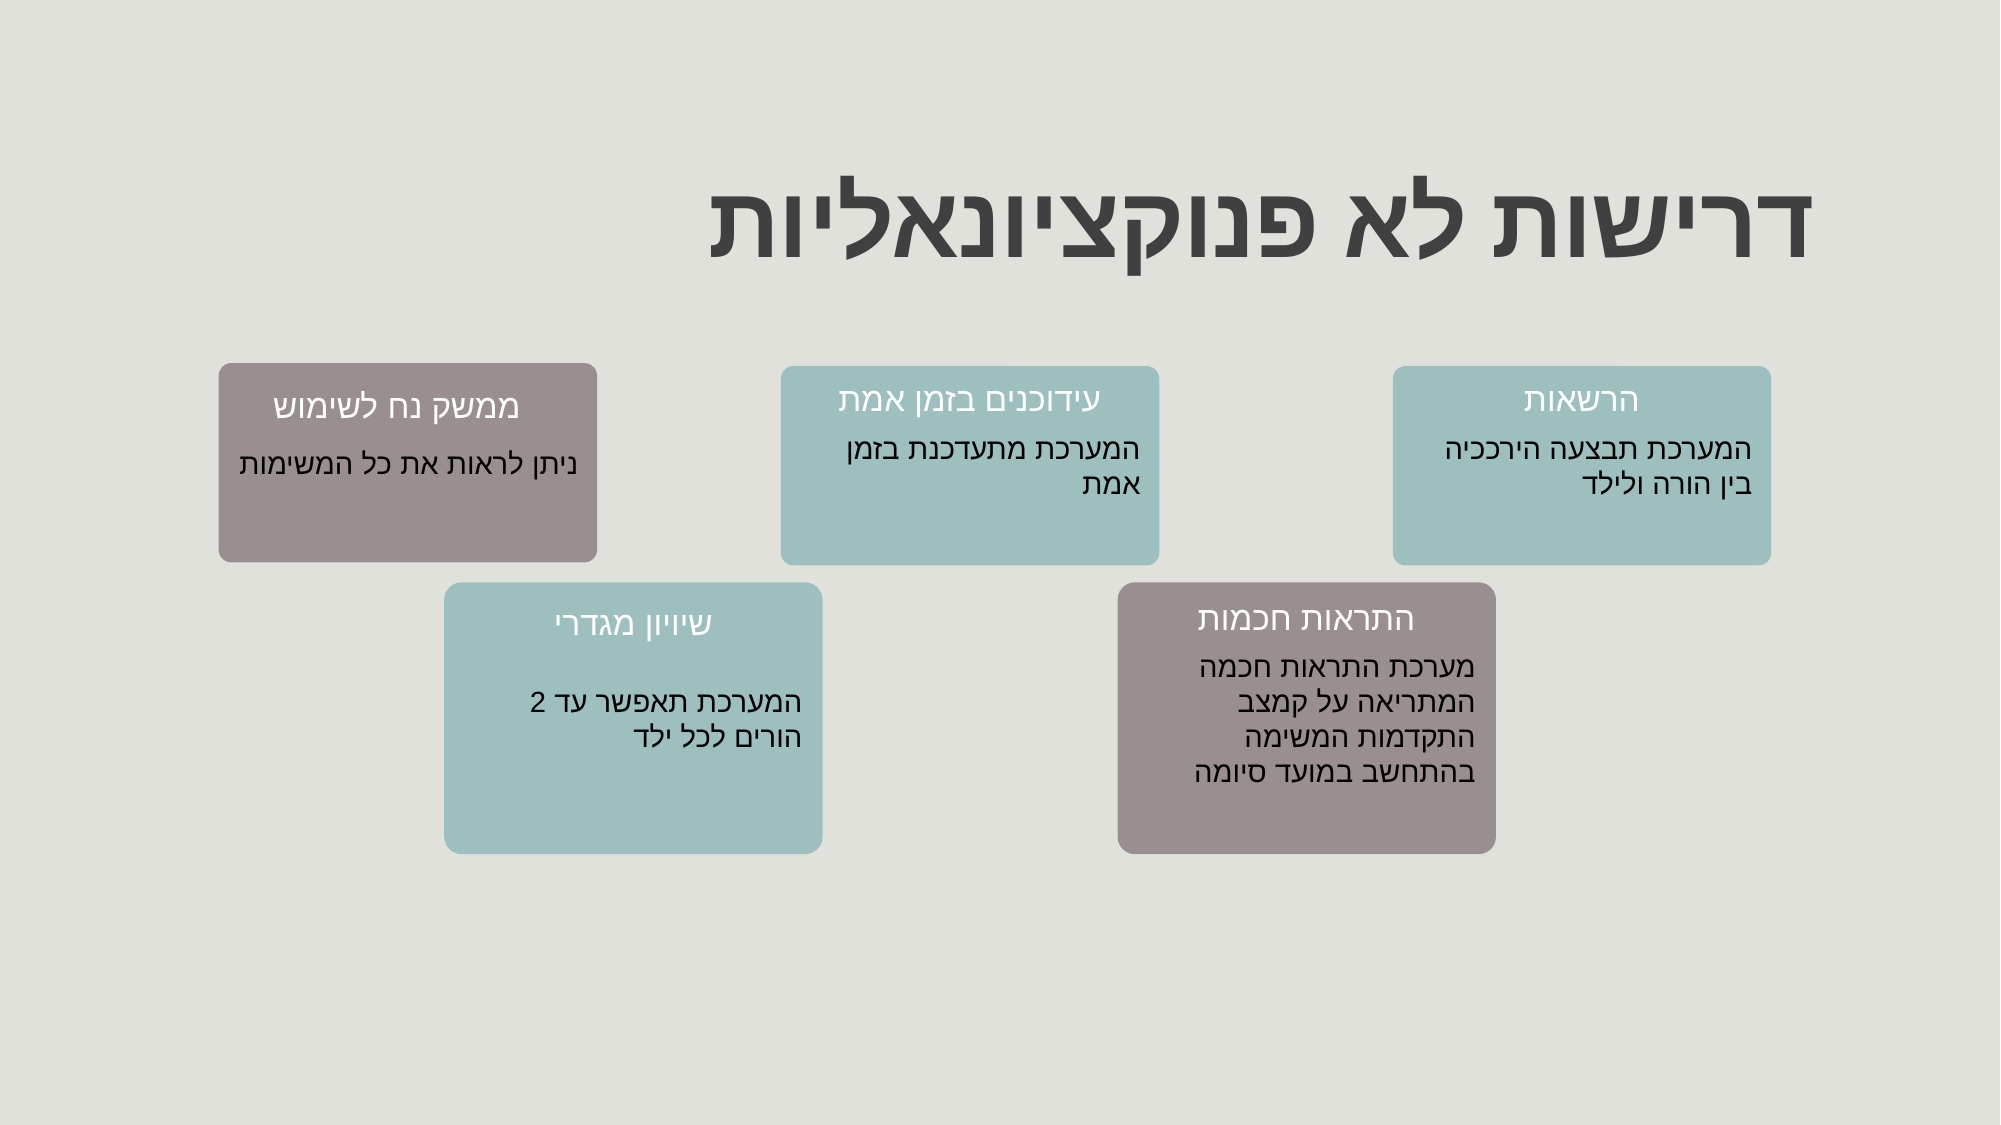

# דרישות לא פנוקציונאליות

ניתן לראות את כל המשימות
המערכת מתעדכנת בזמן אמת
המערכת תבצעה הירככיה בין הורה ולילד
עידוכנים בזמן אמת
הרשאות
ממשק נח לשימוש
המערכת תאפשר עד 2 הורים לכל ילד
מערכת התראות חכמה המתריאה על קמצב התקדמות המשימה בהתחשב במועד סיומה
התראות חכמות
שיויון מגדרי